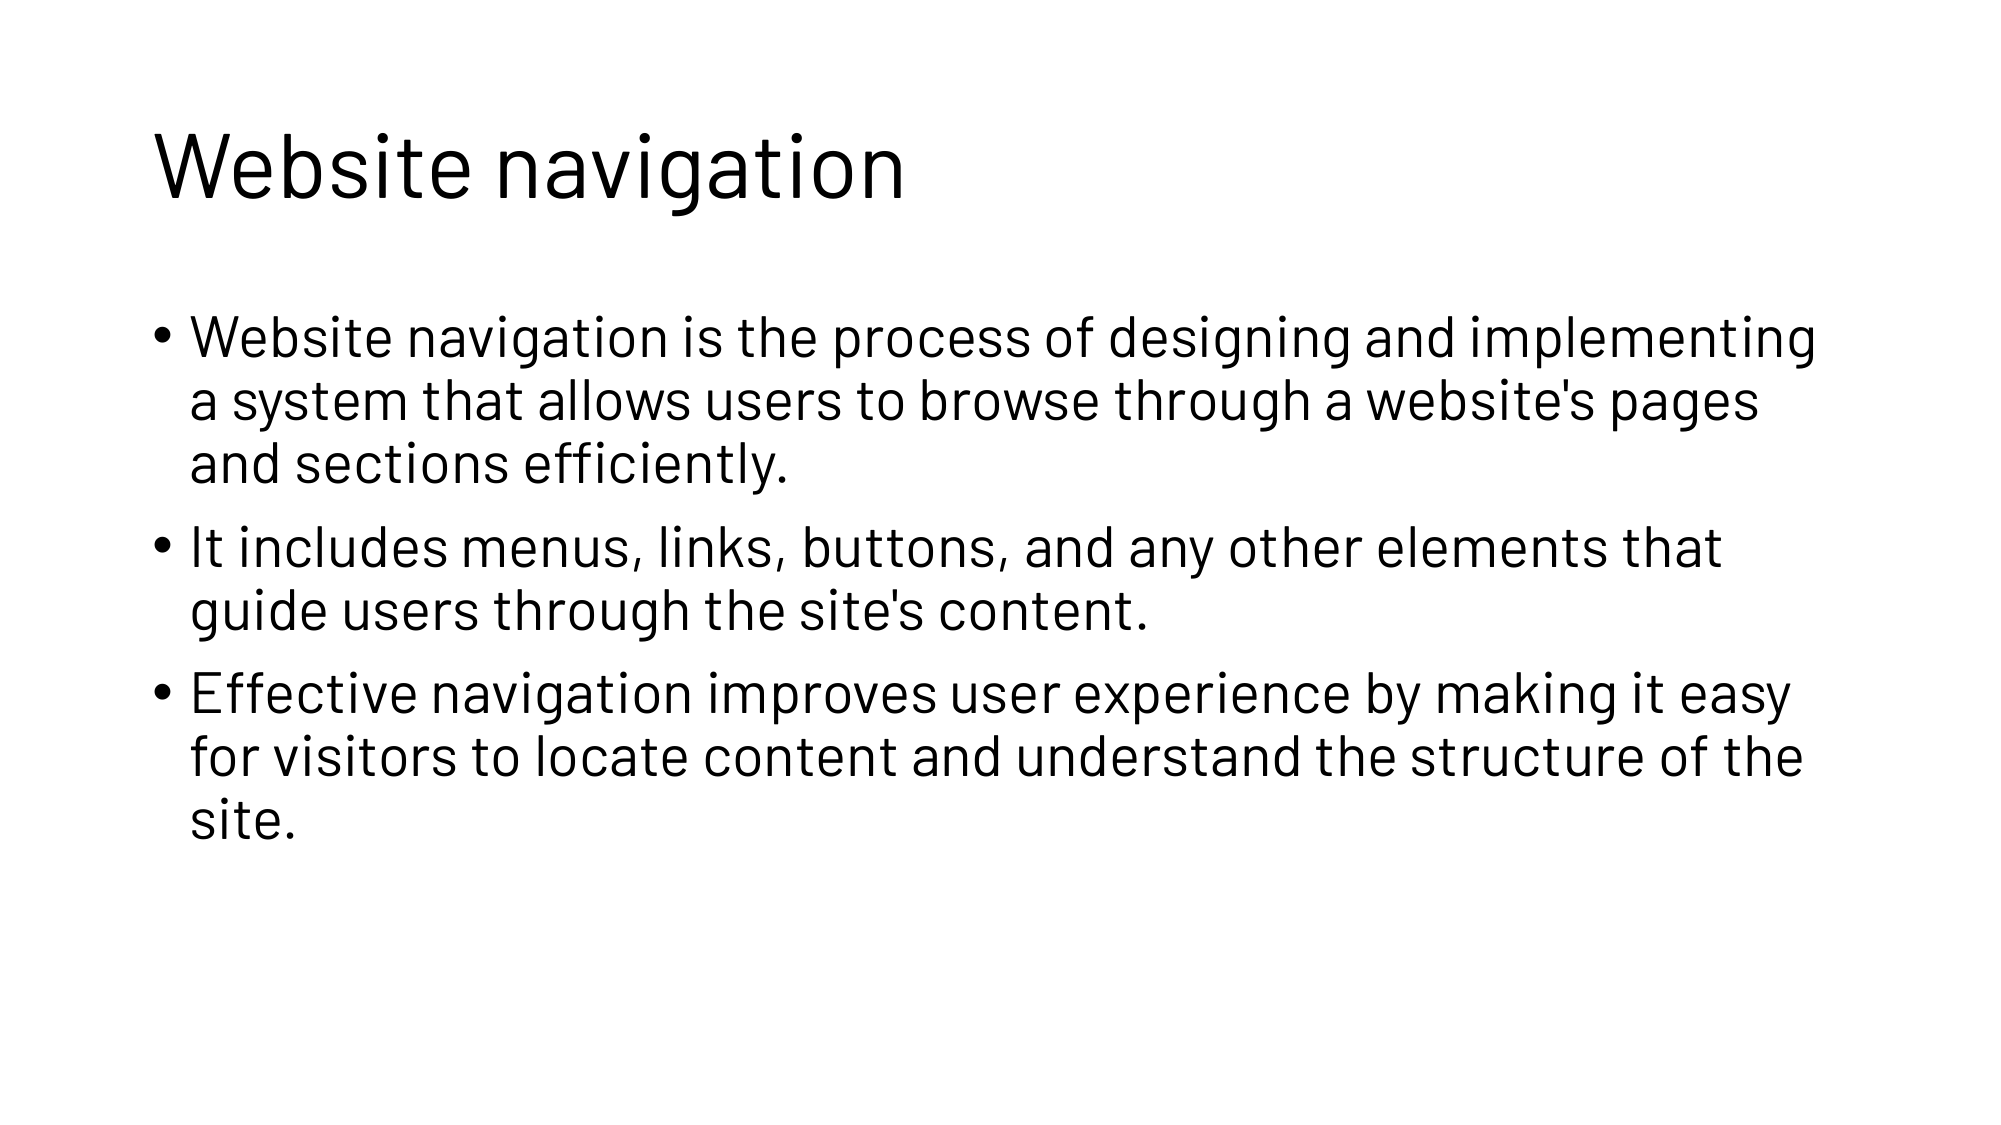

# Website navigation
Website navigation is the process of designing and implementing a system that allows users to browse through a website's pages and sections efficiently.
It includes menus, links, buttons, and any other elements that guide users through the site's content.
Effective navigation improves user experience by making it easy for visitors to locate content and understand the structure of the site.